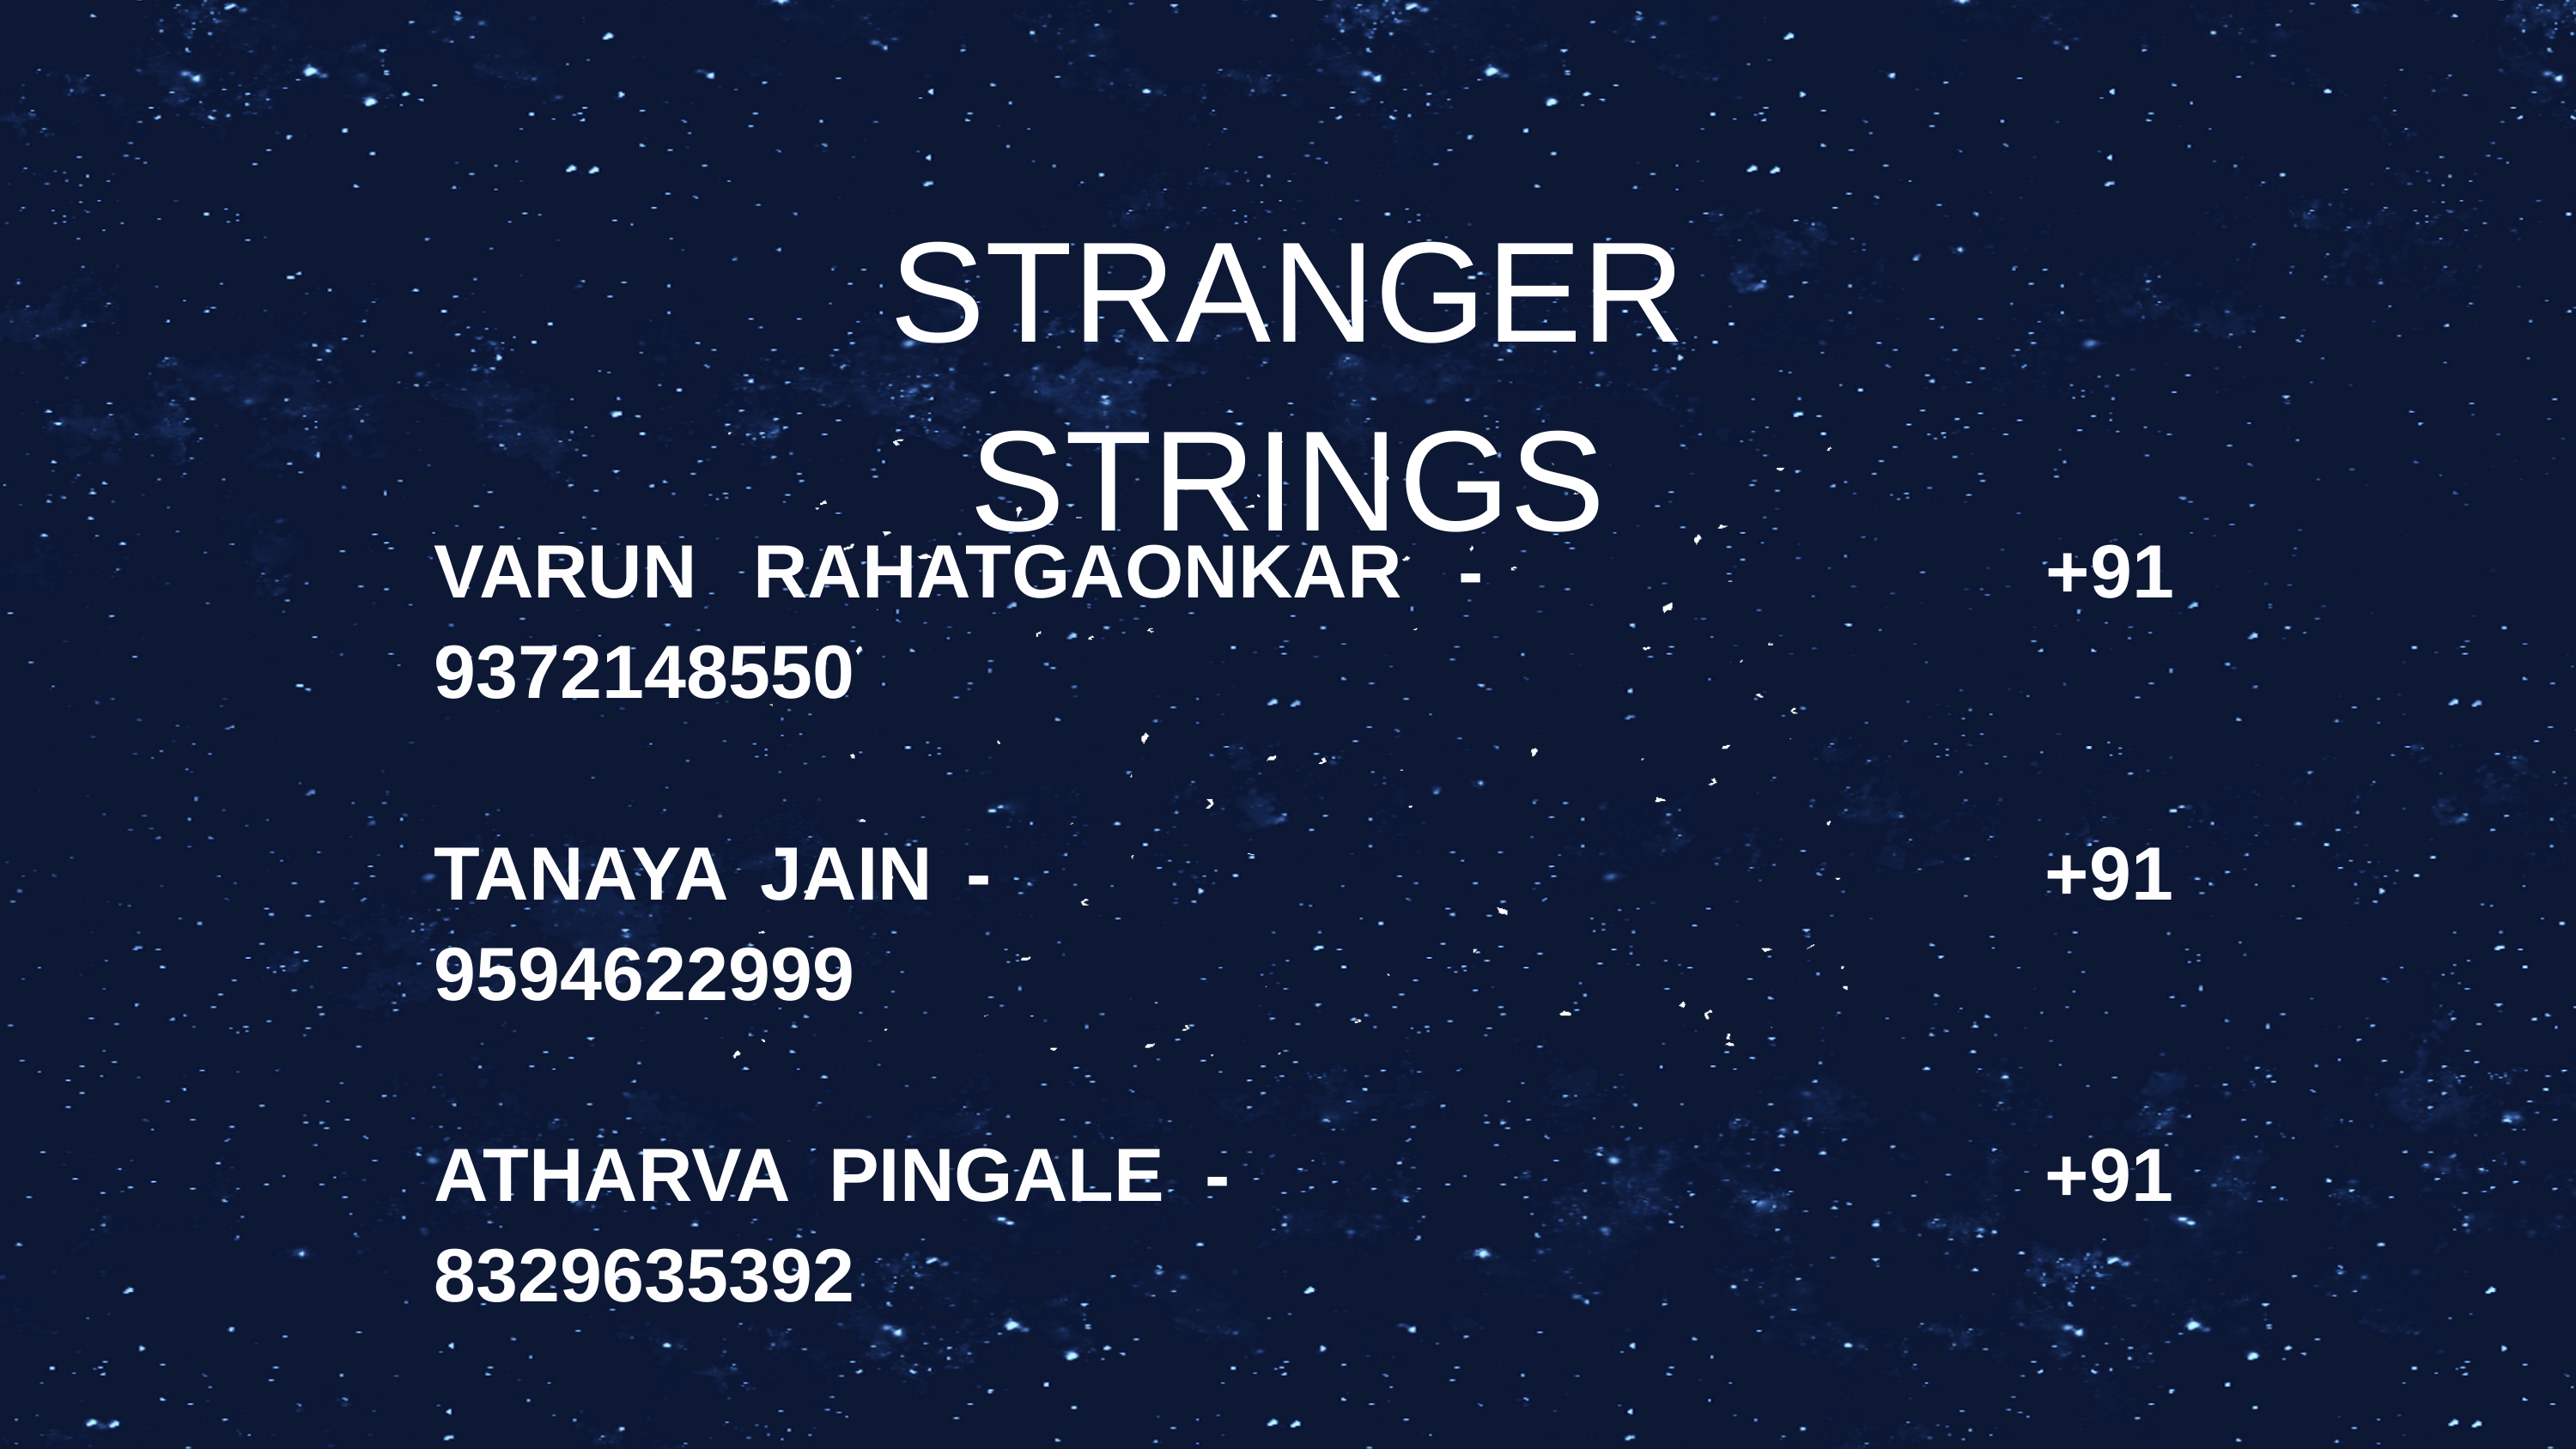

STRANGER STRINGS

VARUN RAHATGAONKAR -          +91 9372148550

TANAYA JAIN -                               +91 9594622999

ATHARVA PINGALE -                    +91 8329635392

ARNAV CHAUDHARY -                  +91 9856652652